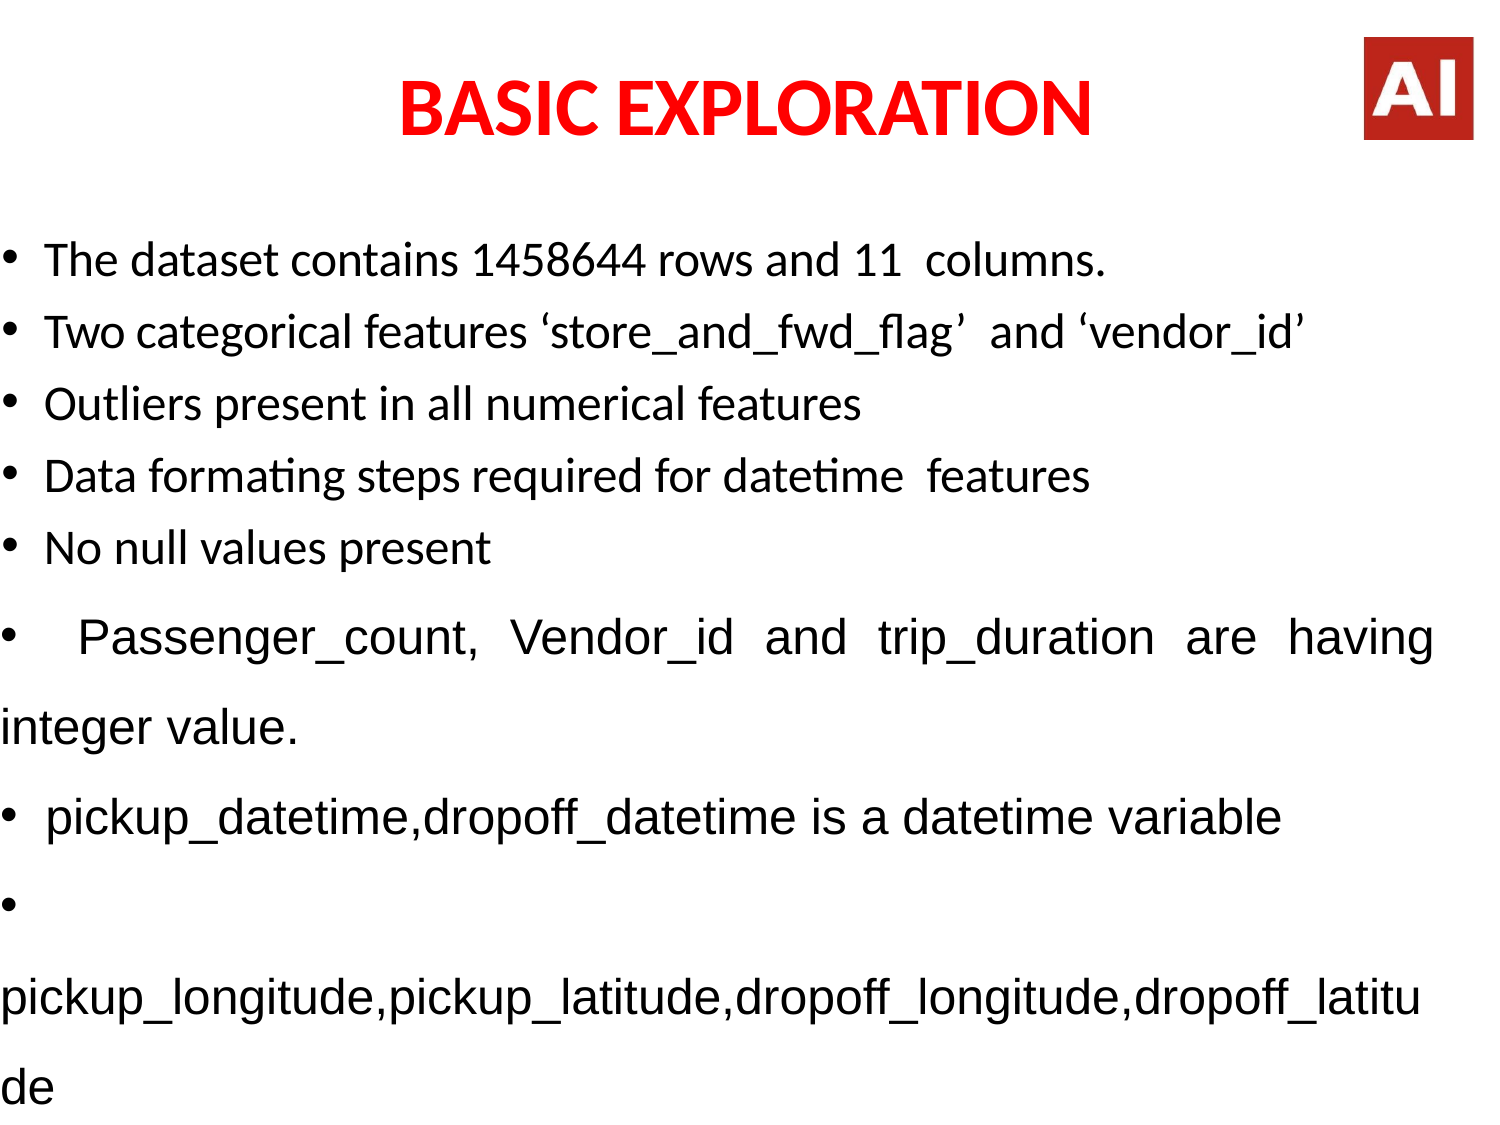

# BASIC EXPLORATION
The dataset contains 1458644 rows and 11  columns.
Two categorical features ‘store_and_fwd_flag’  and ‘vendor_id’
Outliers present in all numerical features
Data formating steps required for datetime  features
No null values present
  Passenger_count, Vendor_id and trip_duration are having integer value.
  pickup_datetime,dropoff_datetime is a datetime variable
  pickup_longitude,pickup_latitude,dropoff_longitude,dropoff_latitude
    are real numbers having float as data type *store_and_fwd_flag
    and Id belongs to a string data type.